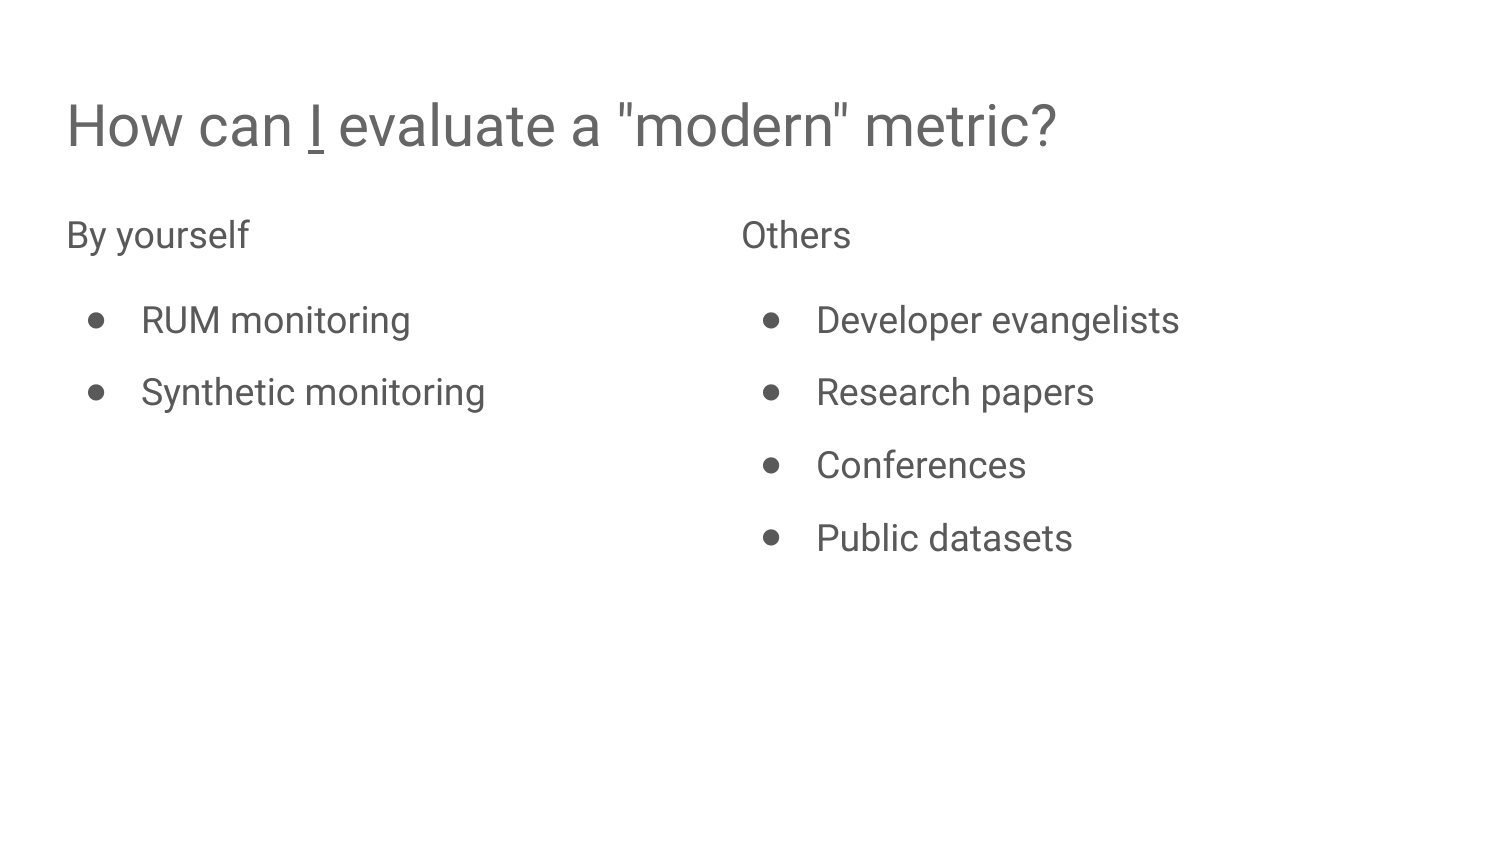

# How can I evaluate a "modern" metric?
By yourself
RUM monitoring
Synthetic monitoring
Others
Developer evangelists
Research papers
Conferences
Public datasets